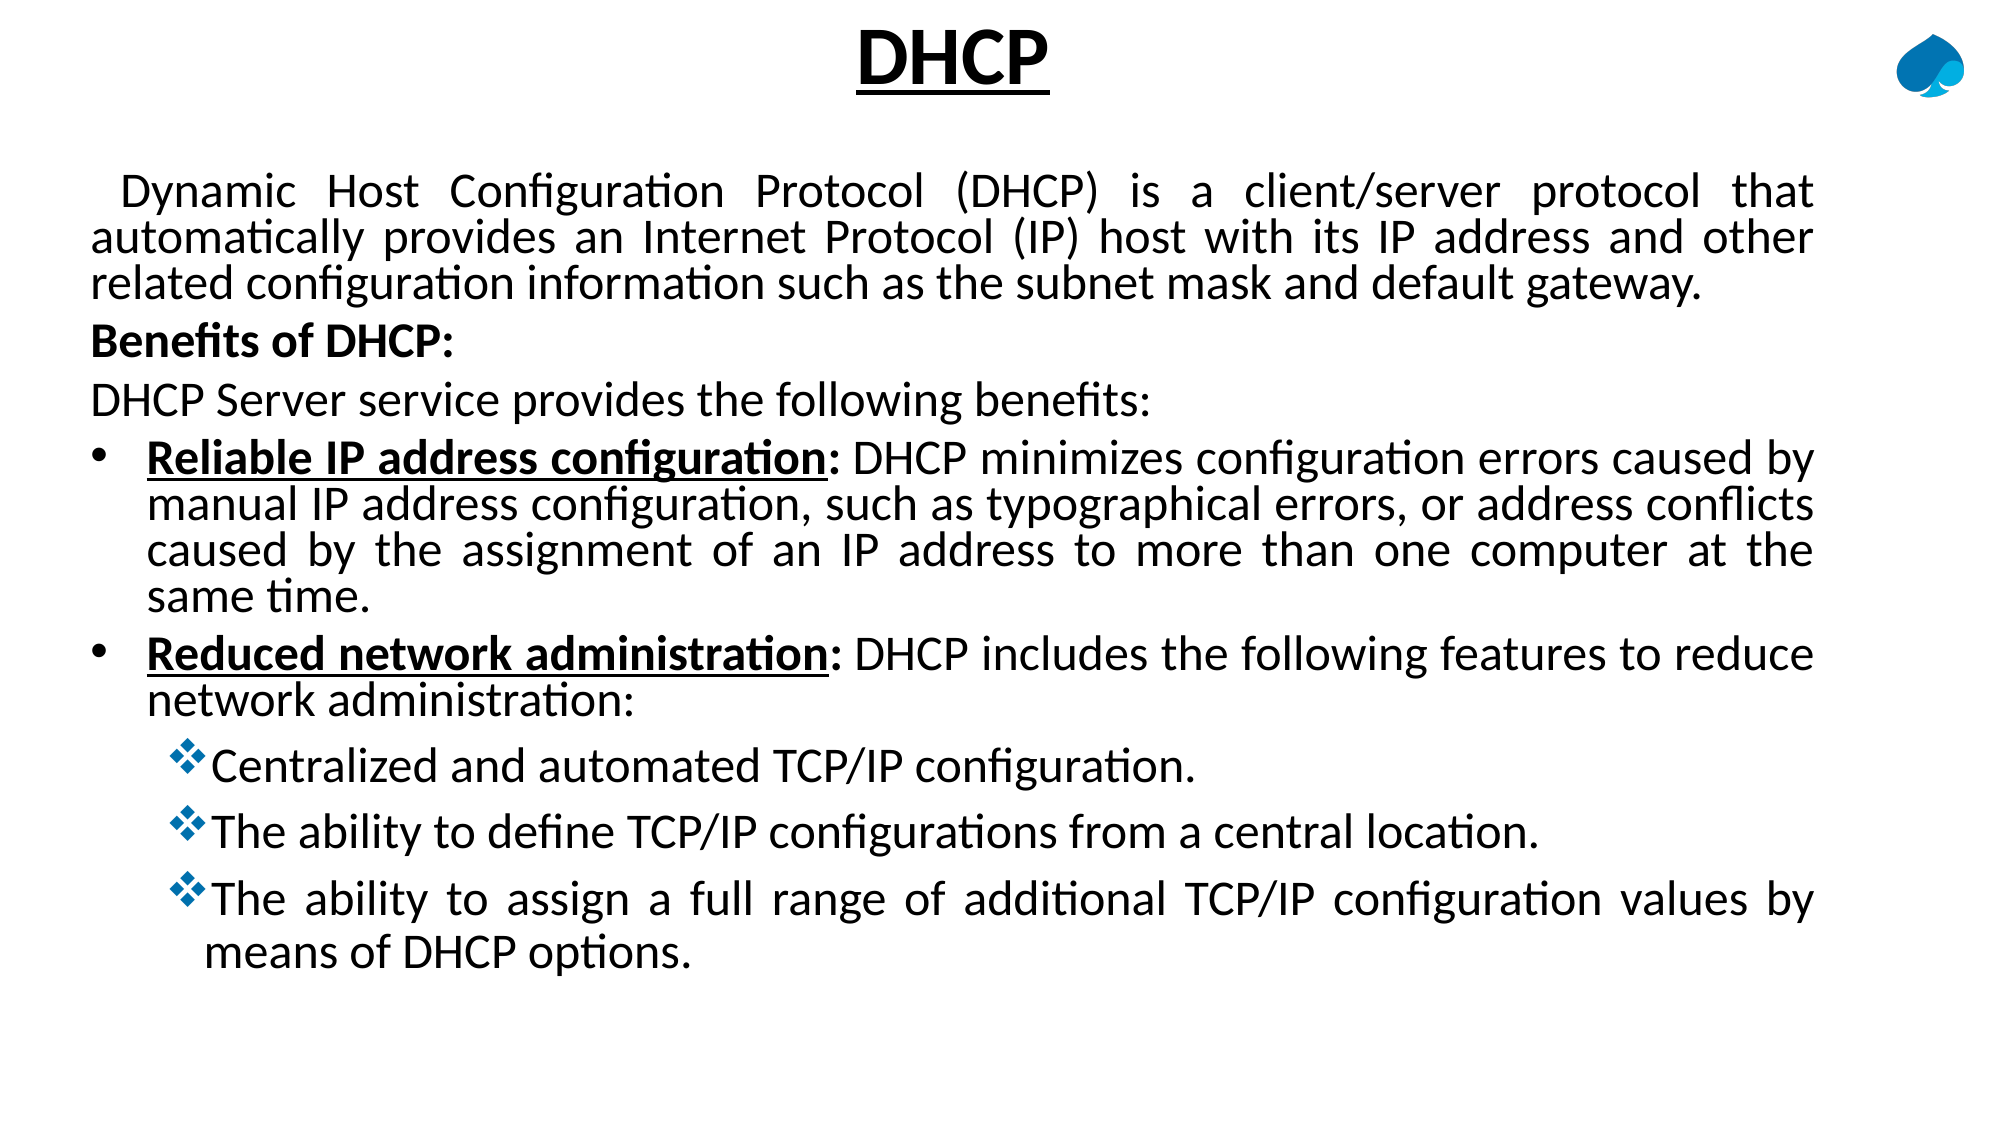

DHCP

 Dynamic Host Configuration Protocol (DHCP) is a client/server protocol that automatically provides an Internet Protocol (IP) host with its IP address and other related configuration information such as the subnet mask and default gateway.
Benefits of DHCP:
DHCP Server service provides the following benefits:
Reliable IP address configuration: DHCP minimizes configuration errors caused by manual IP address configuration, such as typographical errors, or address conflicts caused by the assignment of an IP address to more than one computer at the same time.
Reduced network administration: DHCP includes the following features to reduce network administration:
Centralized and automated TCP/IP configuration.
The ability to define TCP/IP configurations from a central location.
The ability to assign a full range of additional TCP/IP configuration values by means of DHCP options.

#